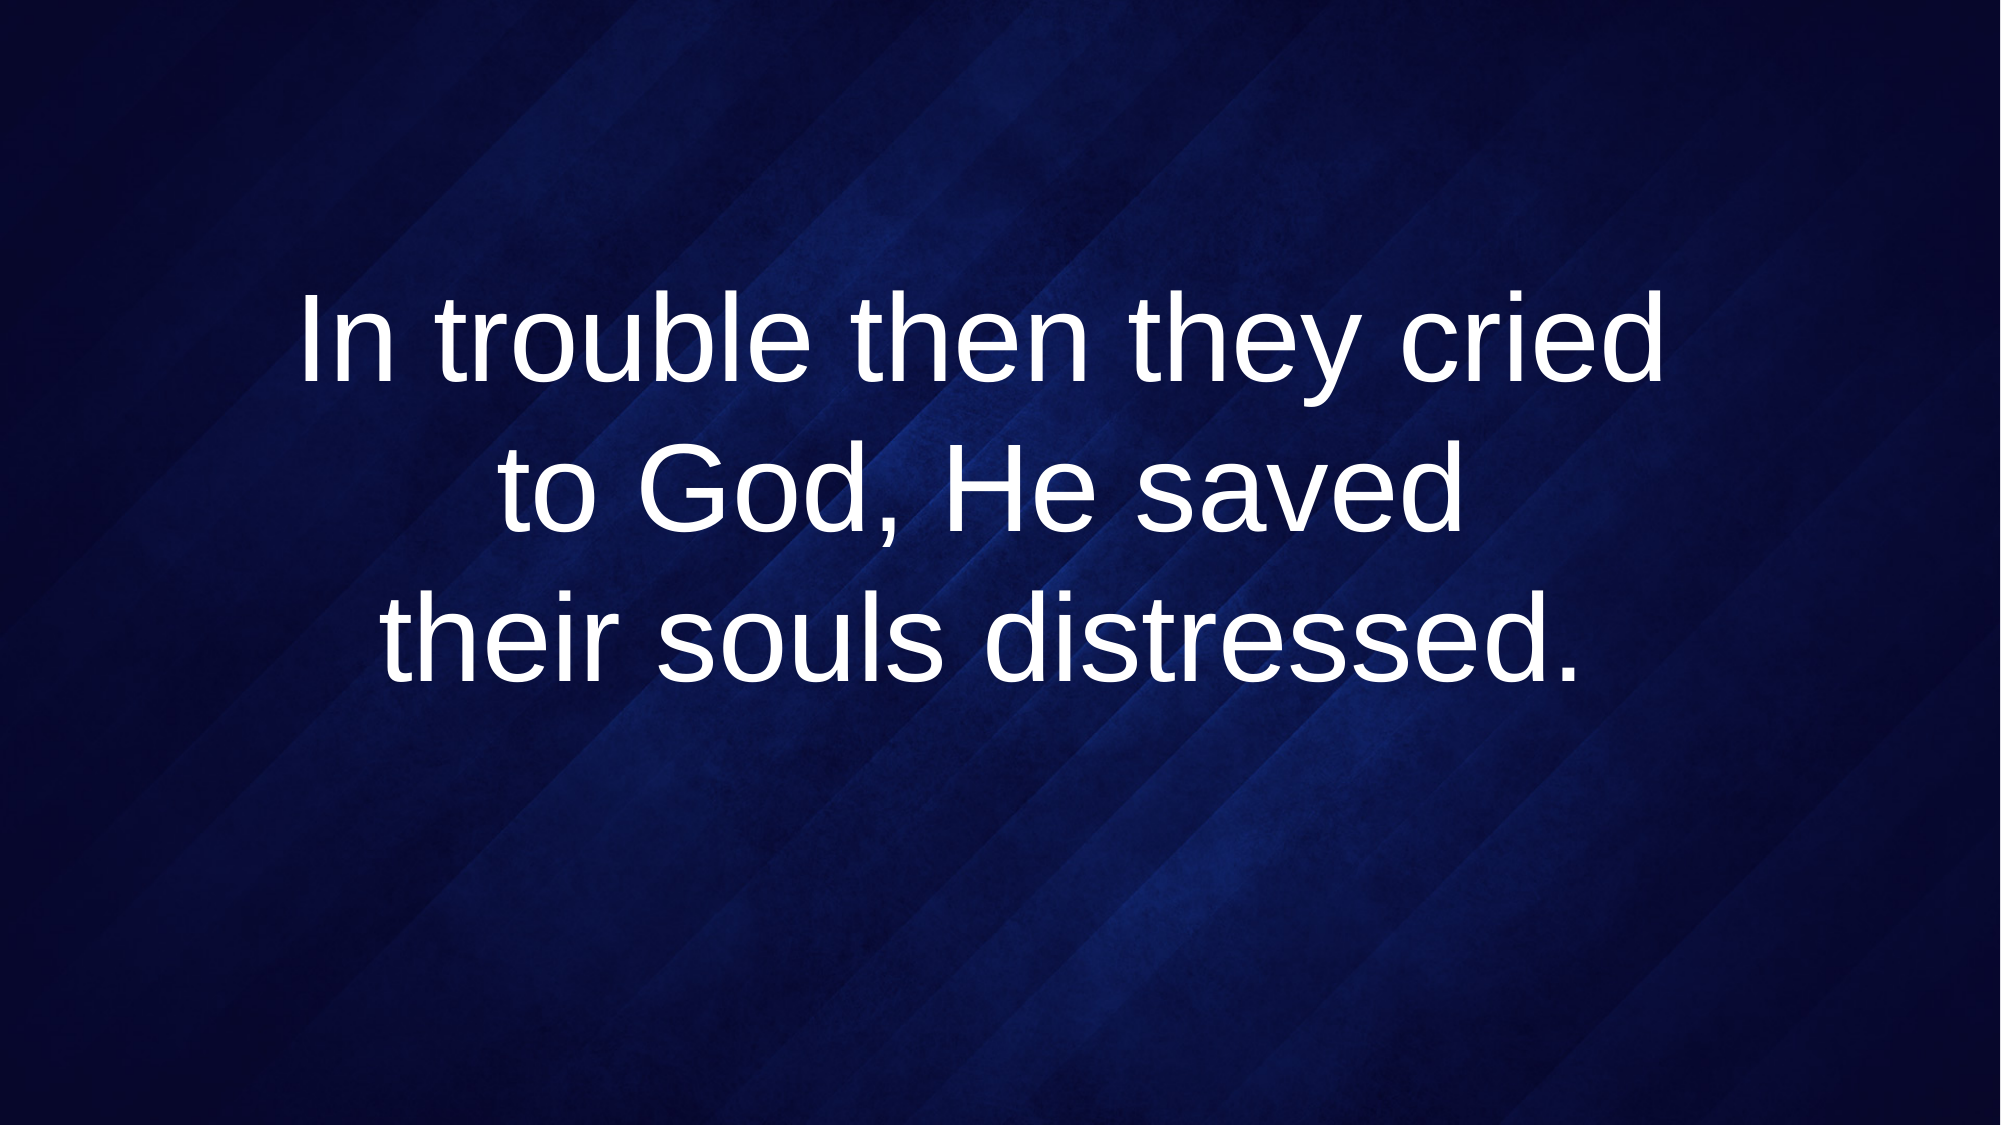

# In trouble then they cried to God, He saved their souls distressed.